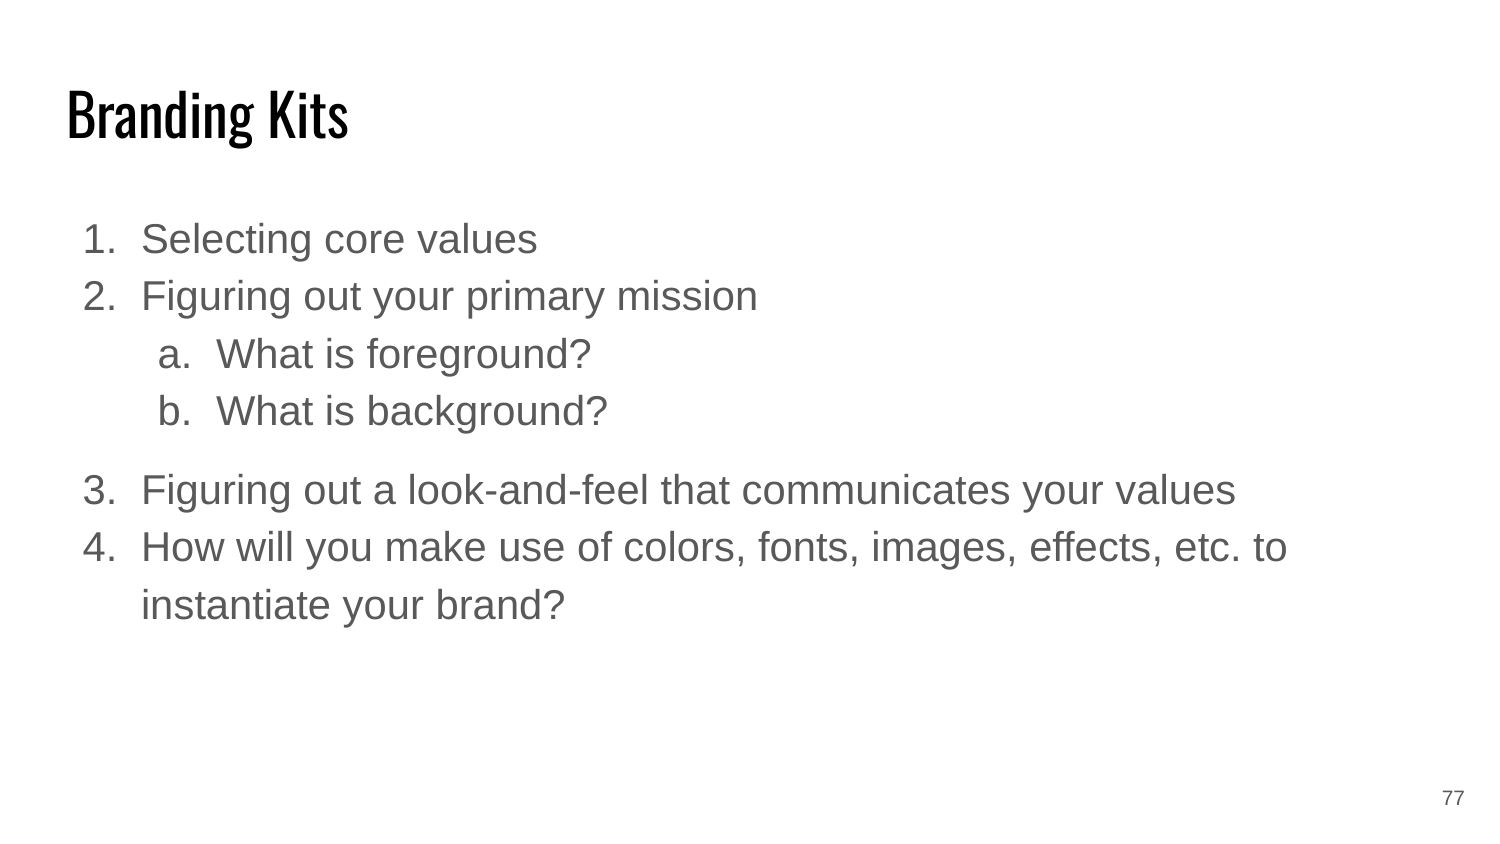

# Branding Kits
Selecting core values
Figuring out your primary mission
What is foreground?
What is background?
Figuring out a look-and-feel that communicates your values
How will you make use of colors, fonts, images, effects, etc. to instantiate your brand?
77